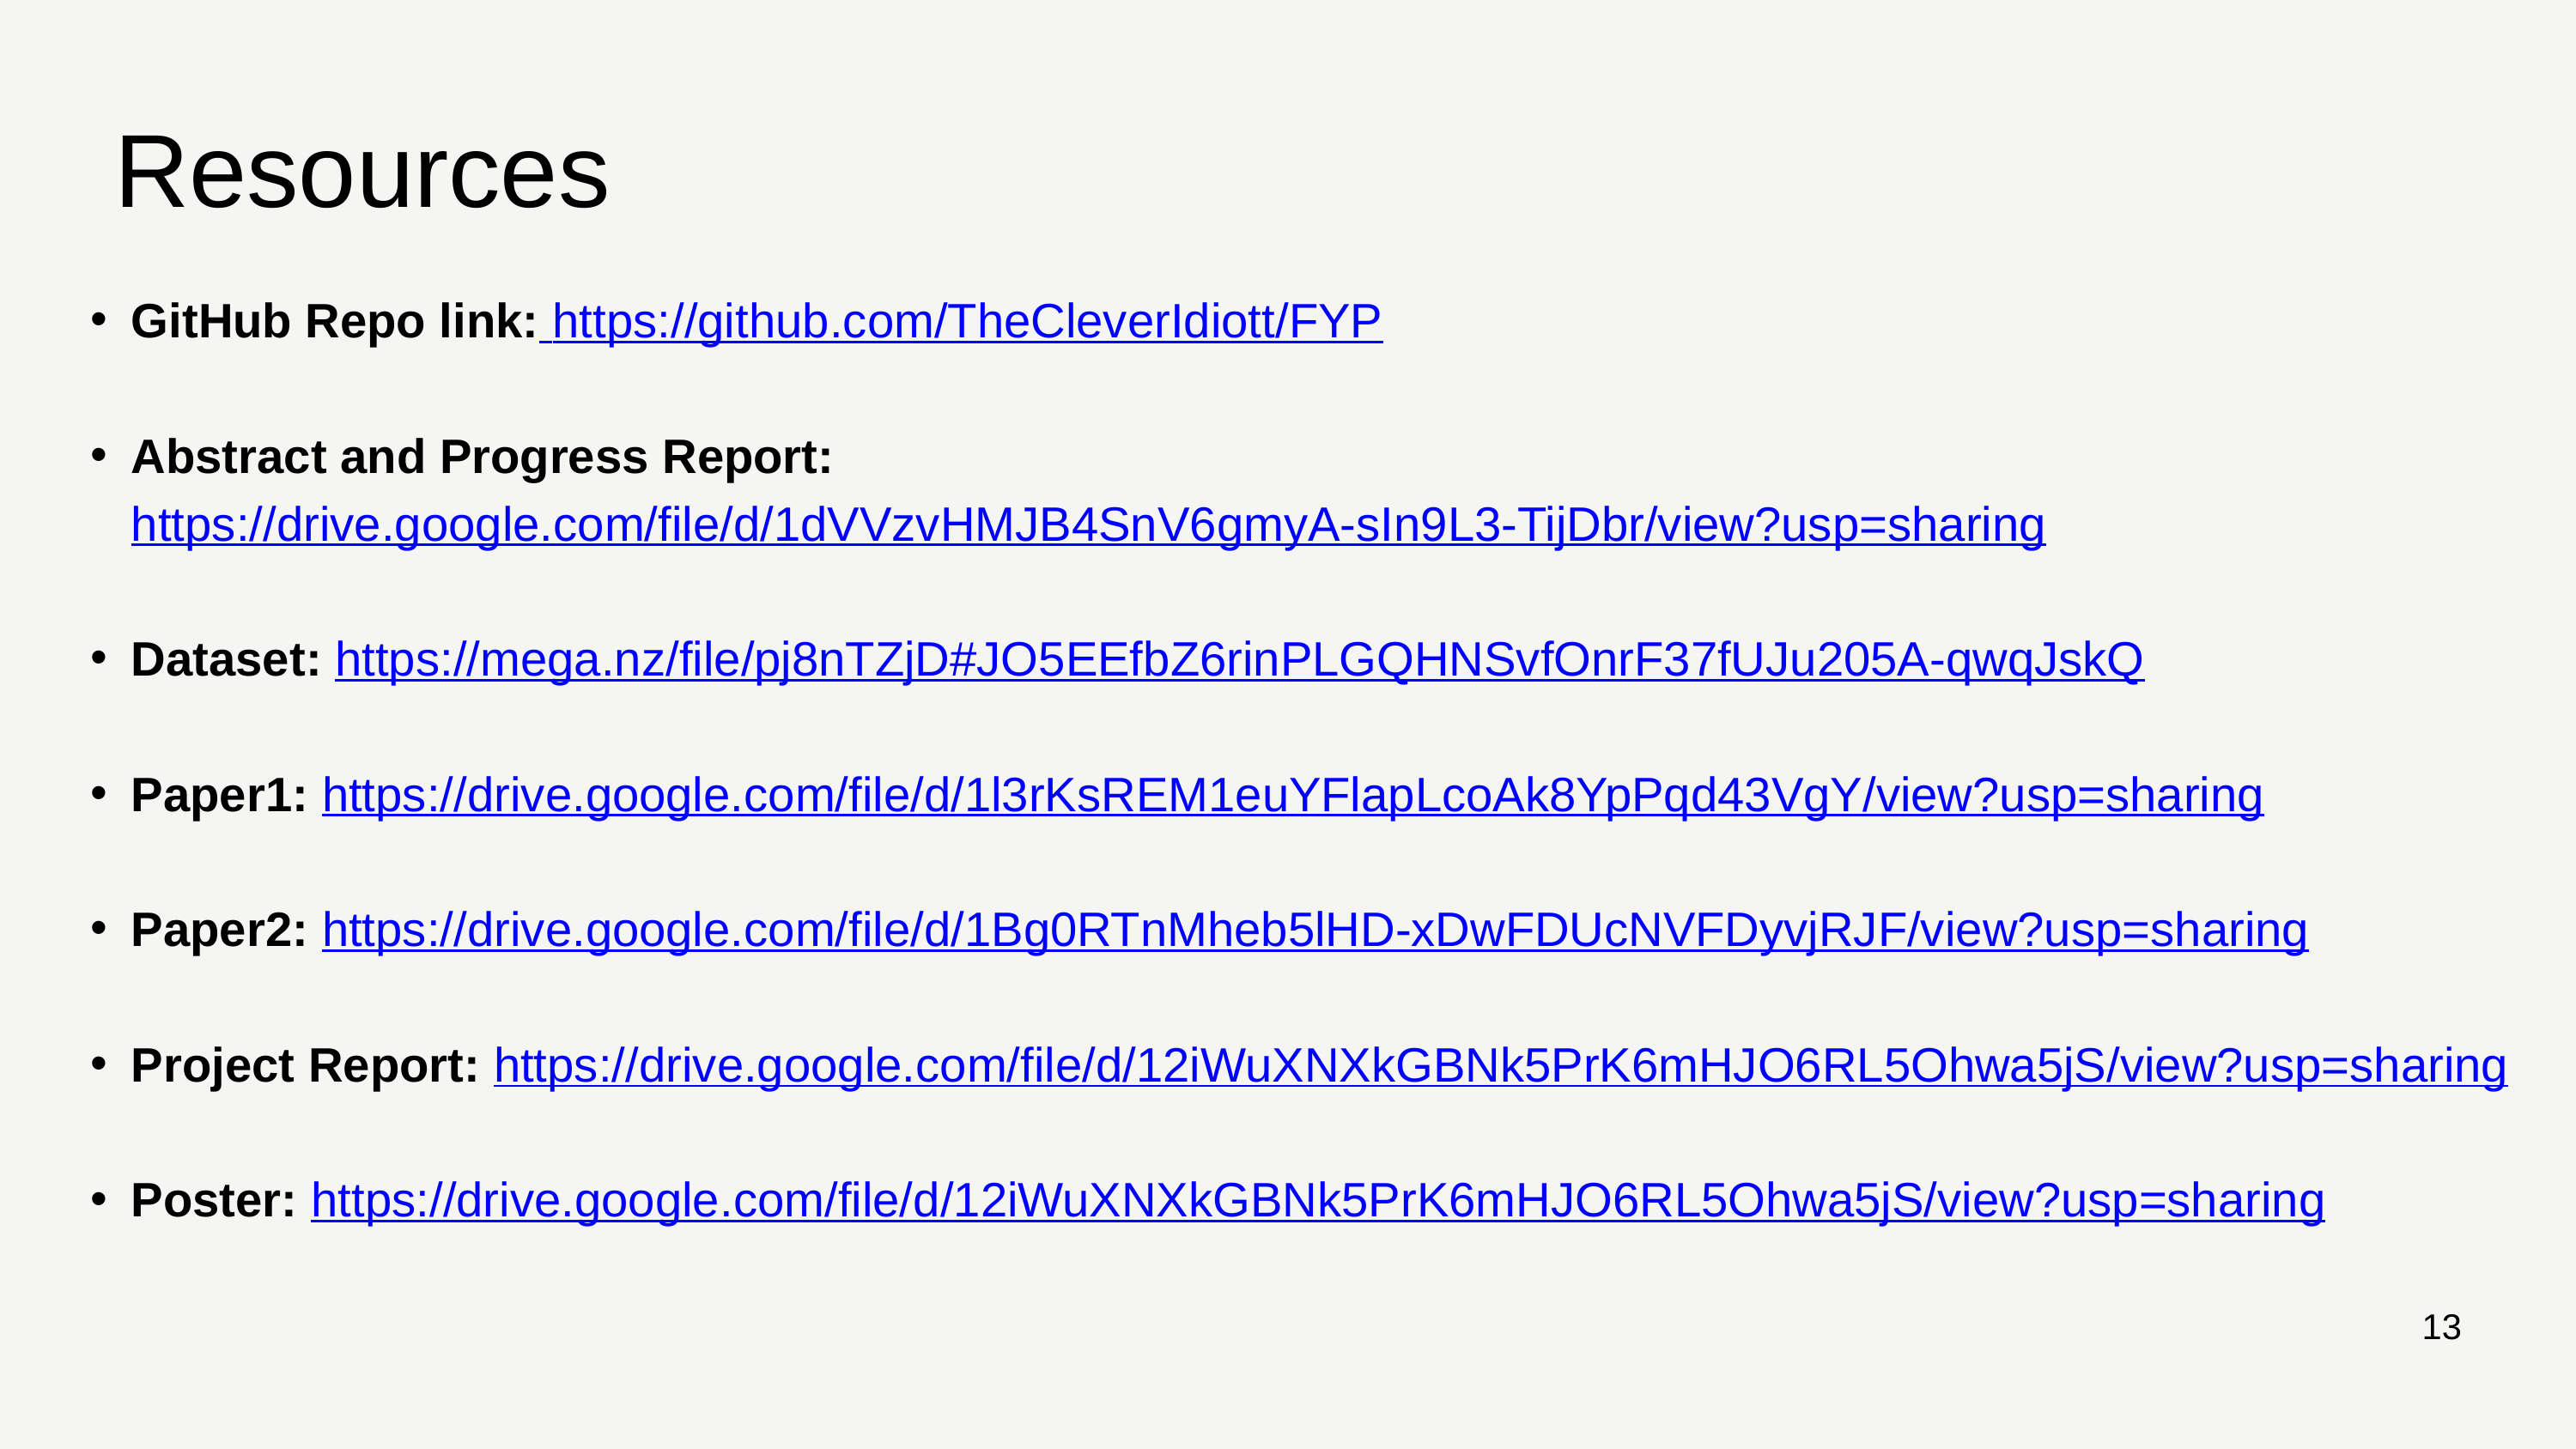

Resources
GitHub Repo link: https://github.com/TheCleverIdiott/FYP

Abstract and Progress Report: https://drive.google.com/file/d/1dVVzvHMJB4SnV6gmyA-sIn9L3-TijDbr/view?usp=sharing

Dataset: https://mega.nz/file/pj8nTZjD#JO5EEfbZ6rinPLGQHNSvfOnrF37fUJu205A-qwqJskQ

Paper1: https://drive.google.com/file/d/1l3rKsREM1euYFlapLcoAk8YpPqd43VgY/view?usp=sharing

Paper2: https://drive.google.com/file/d/1Bg0RTnMheb5lHD-xDwFDUcNVFDyvjRJF/view?usp=sharing

Project Report: https://drive.google.com/file/d/12iWuXNXkGBNk5PrK6mHJO6RL5Ohwa5jS/view?usp=sharing

Poster: https://drive.google.com/file/d/12iWuXNXkGBNk5PrK6mHJO6RL5Ohwa5jS/view?usp=sharing
13